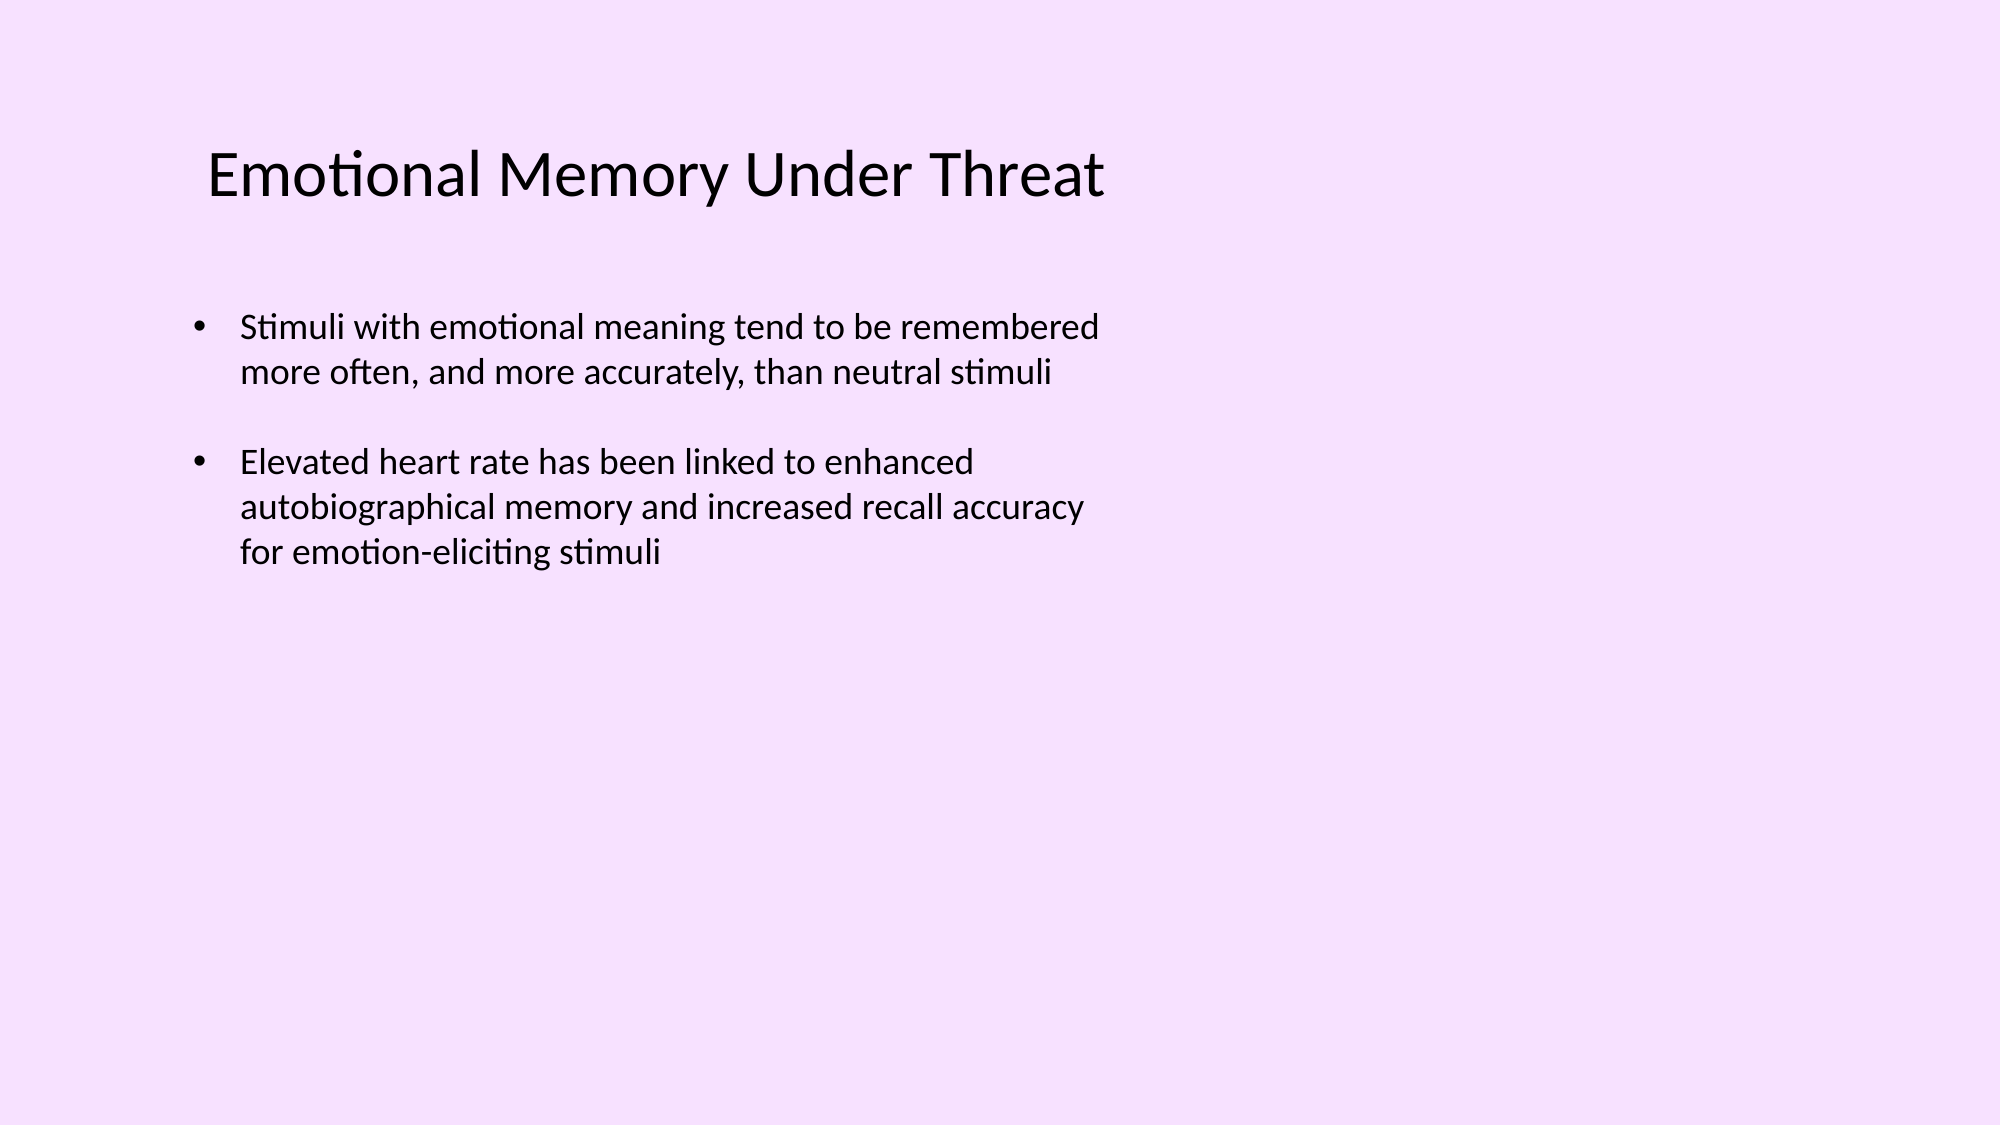

Emotional Memory Under Threat
Stimuli with emotional meaning tend to be remembered more often, and more accurately, than neutral stimuli
Elevated heart rate has been linked to enhanced autobiographical memory and increased recall accuracy for emotion-eliciting stimuli